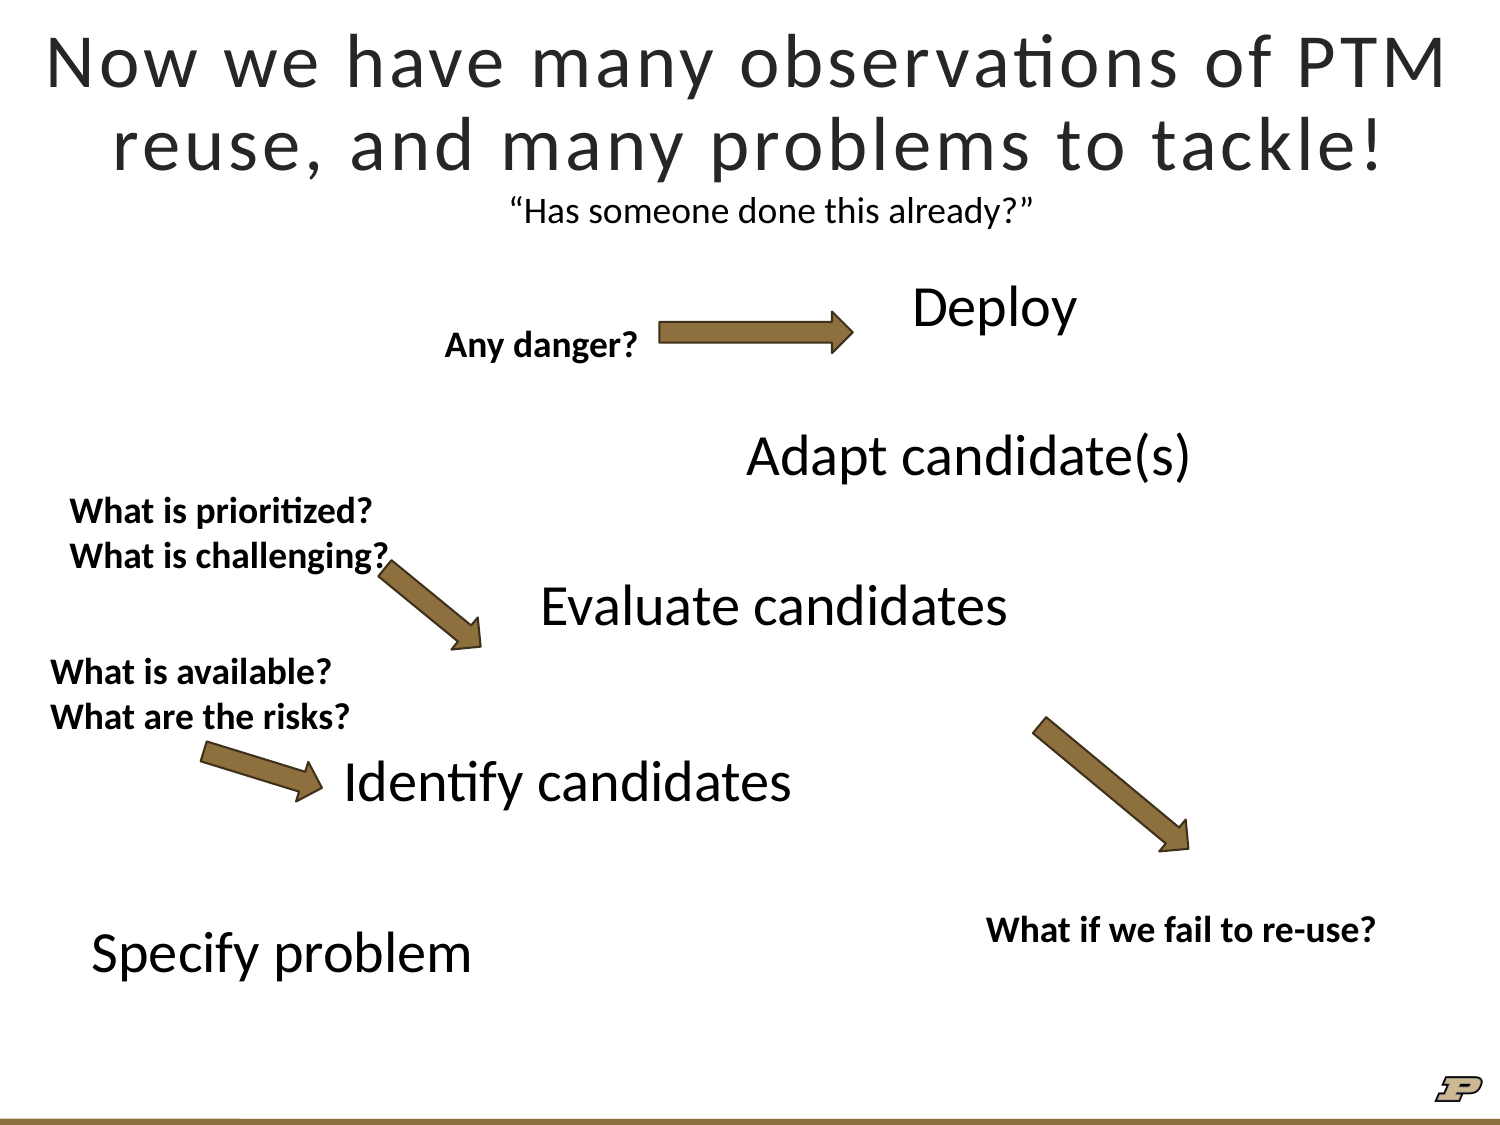

# Now we have many observations of PTM reuse, and many problems to tackle!
“Has someone done this already?”

Deploy
Any danger?
Adapt candidate(s)
What is prioritized?
What is challenging?

Evaluate candidates
What is available?
What are the risks?

Identify candidates
What if we fail to re-use?
Specify problem